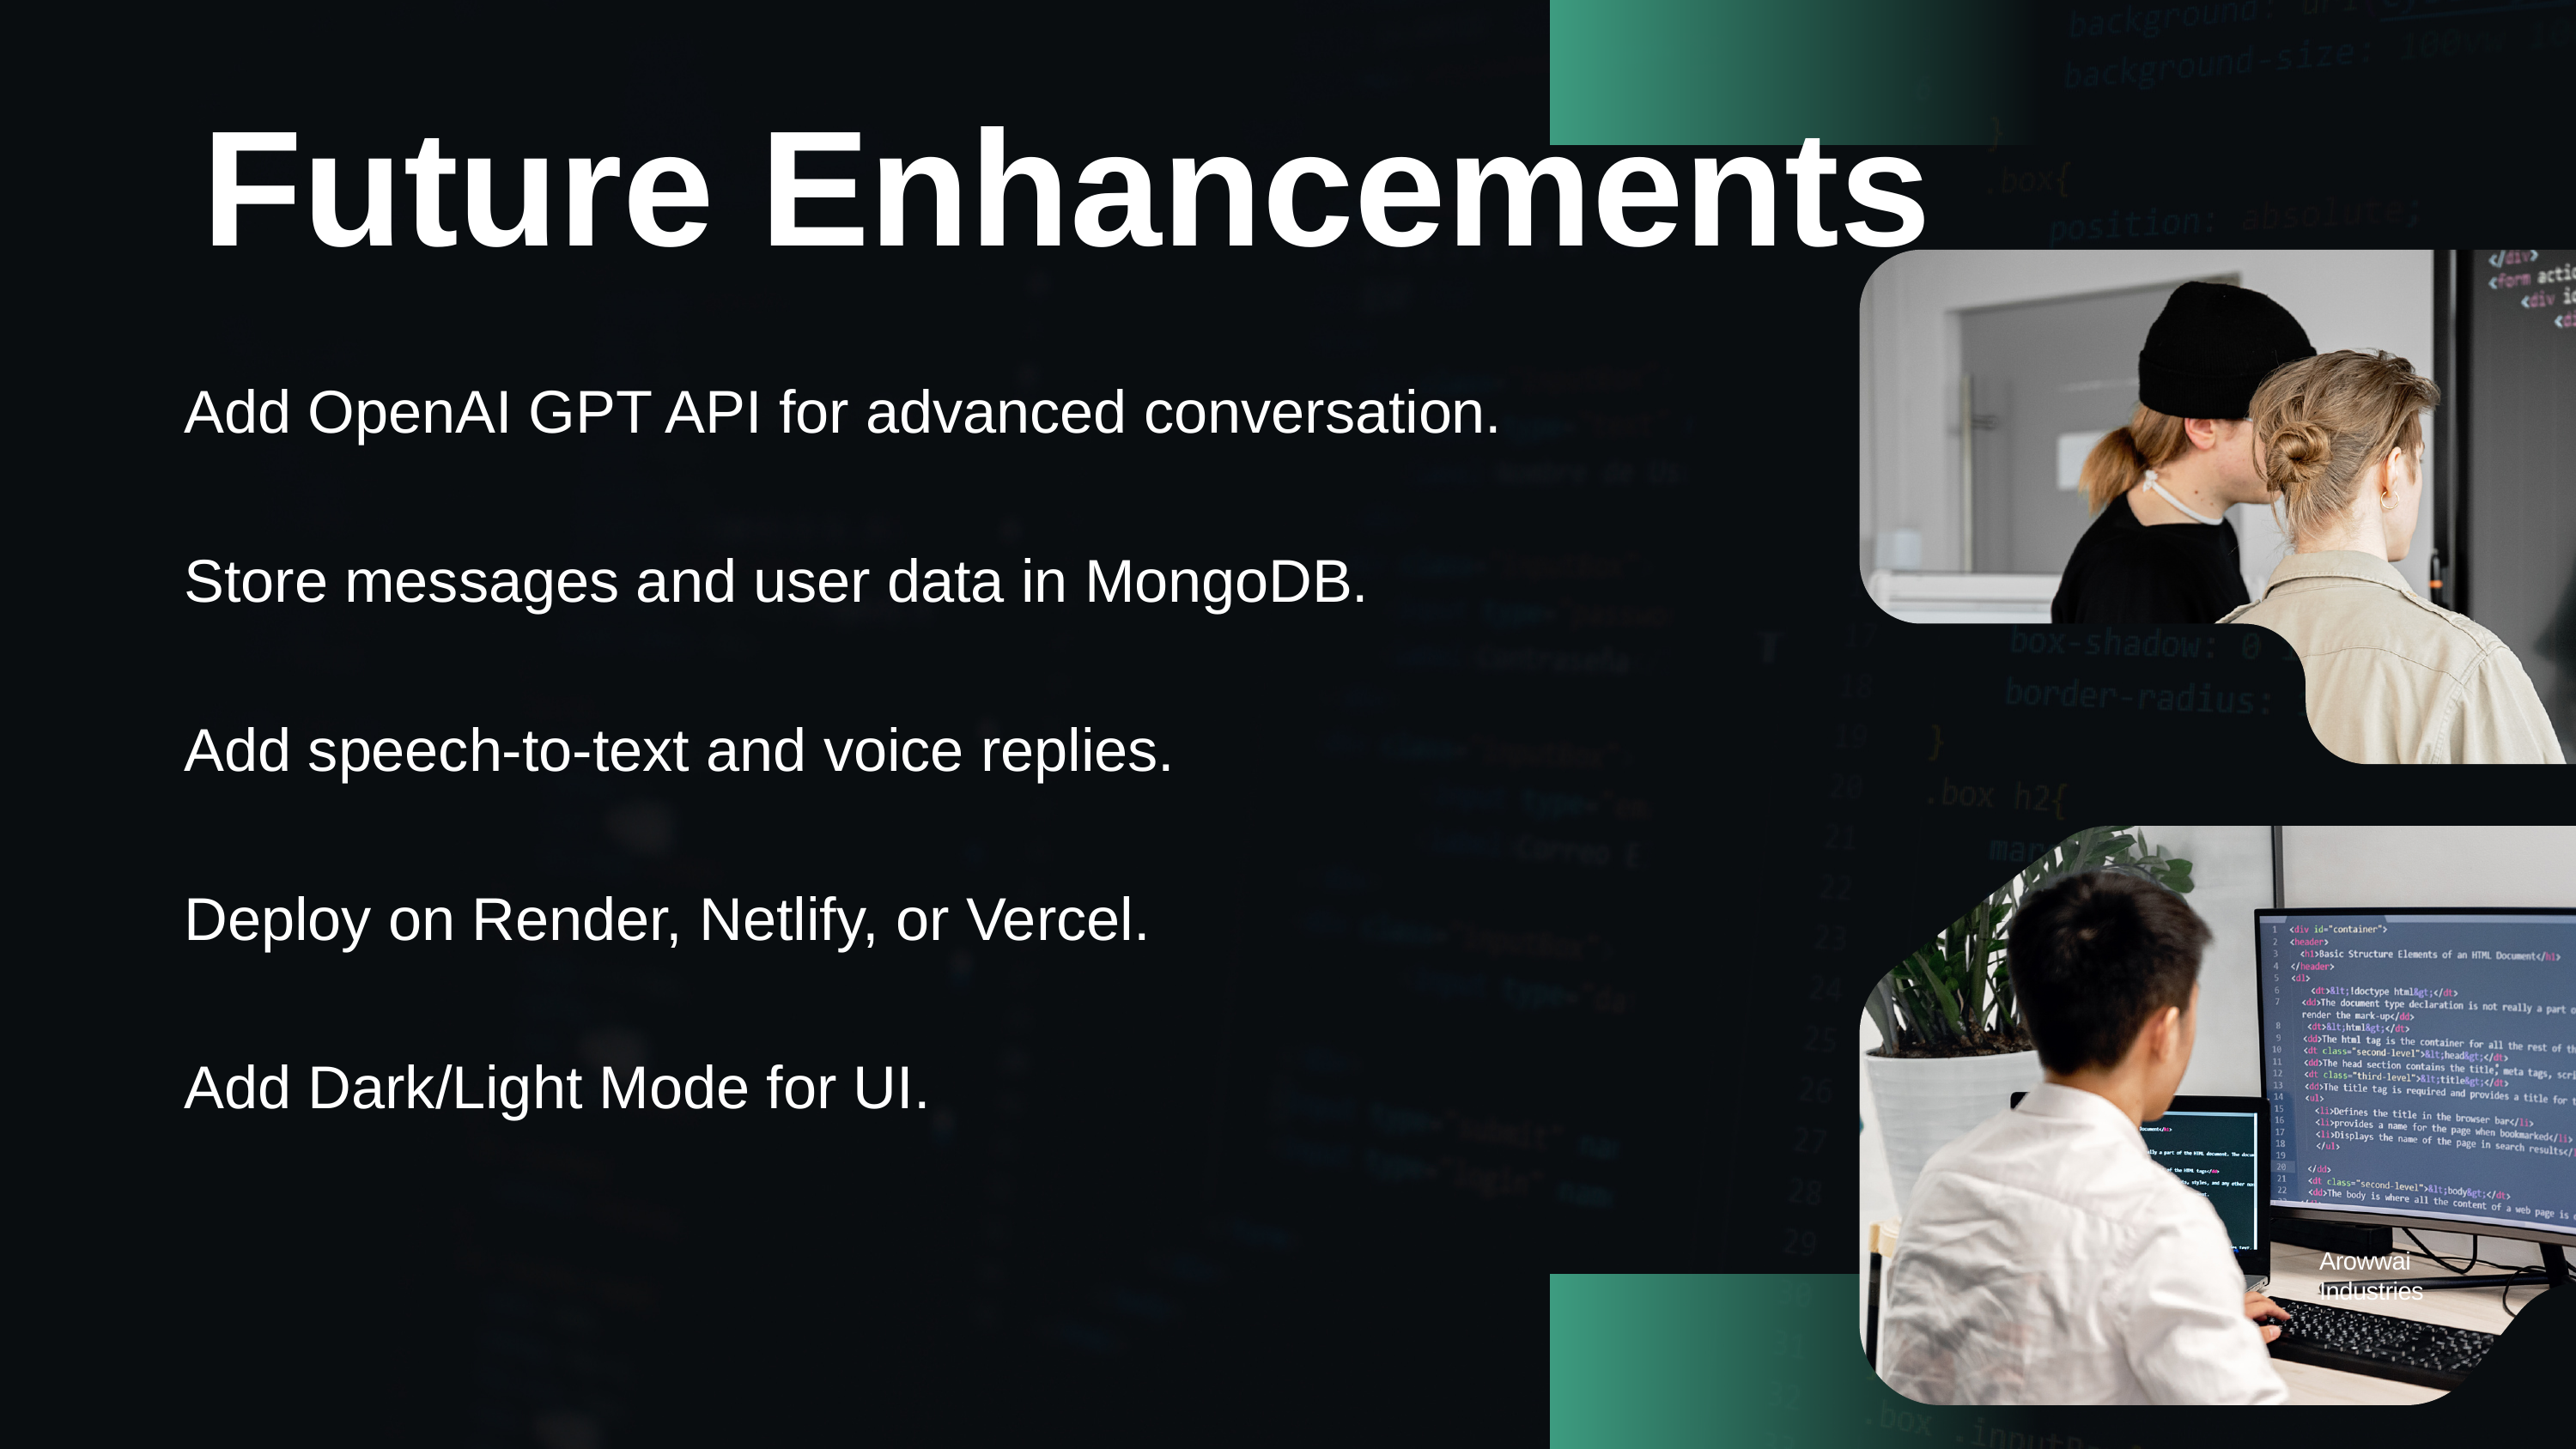

Future Enhancements

Add OpenAI GPT API for advanced conversation.

Store messages and user data in MongoDB.

Add speech-to-text and voice replies.

Deploy on Render, Netlify, or Vercel.

Add Dark/Light Mode for UI.

Arowwai Industries